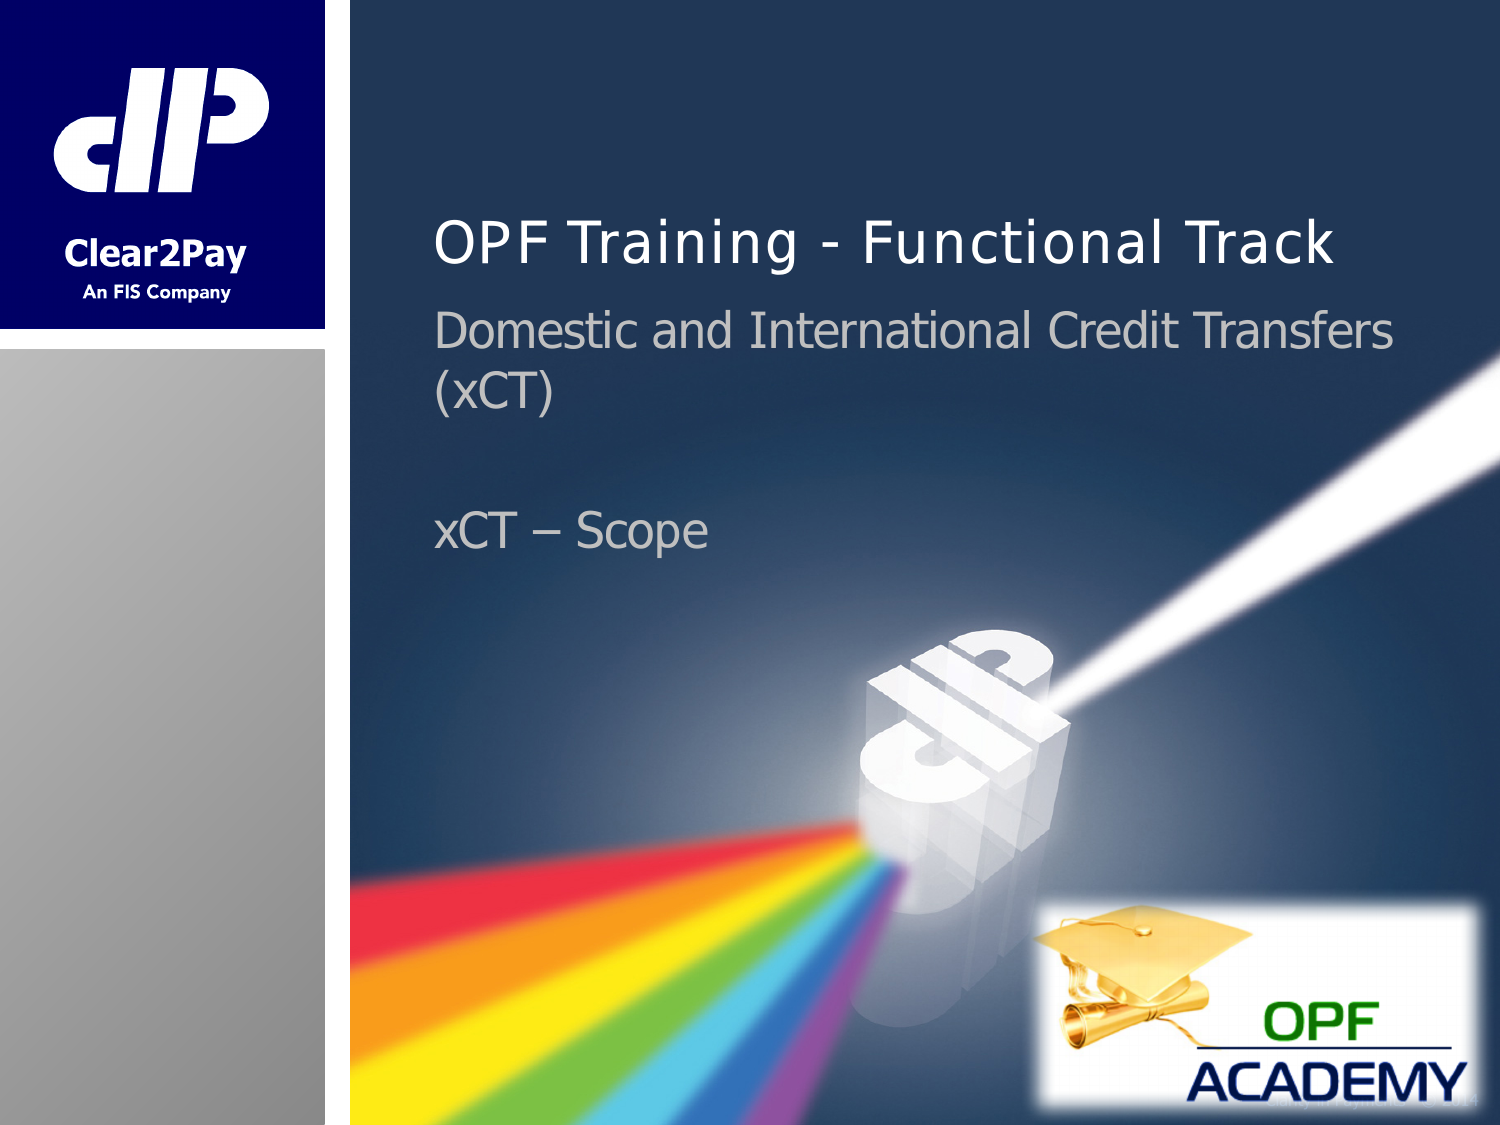

# OPF Training - Functional Track
Domestic and International Credit Transfers (xCT)

xCT – Scope